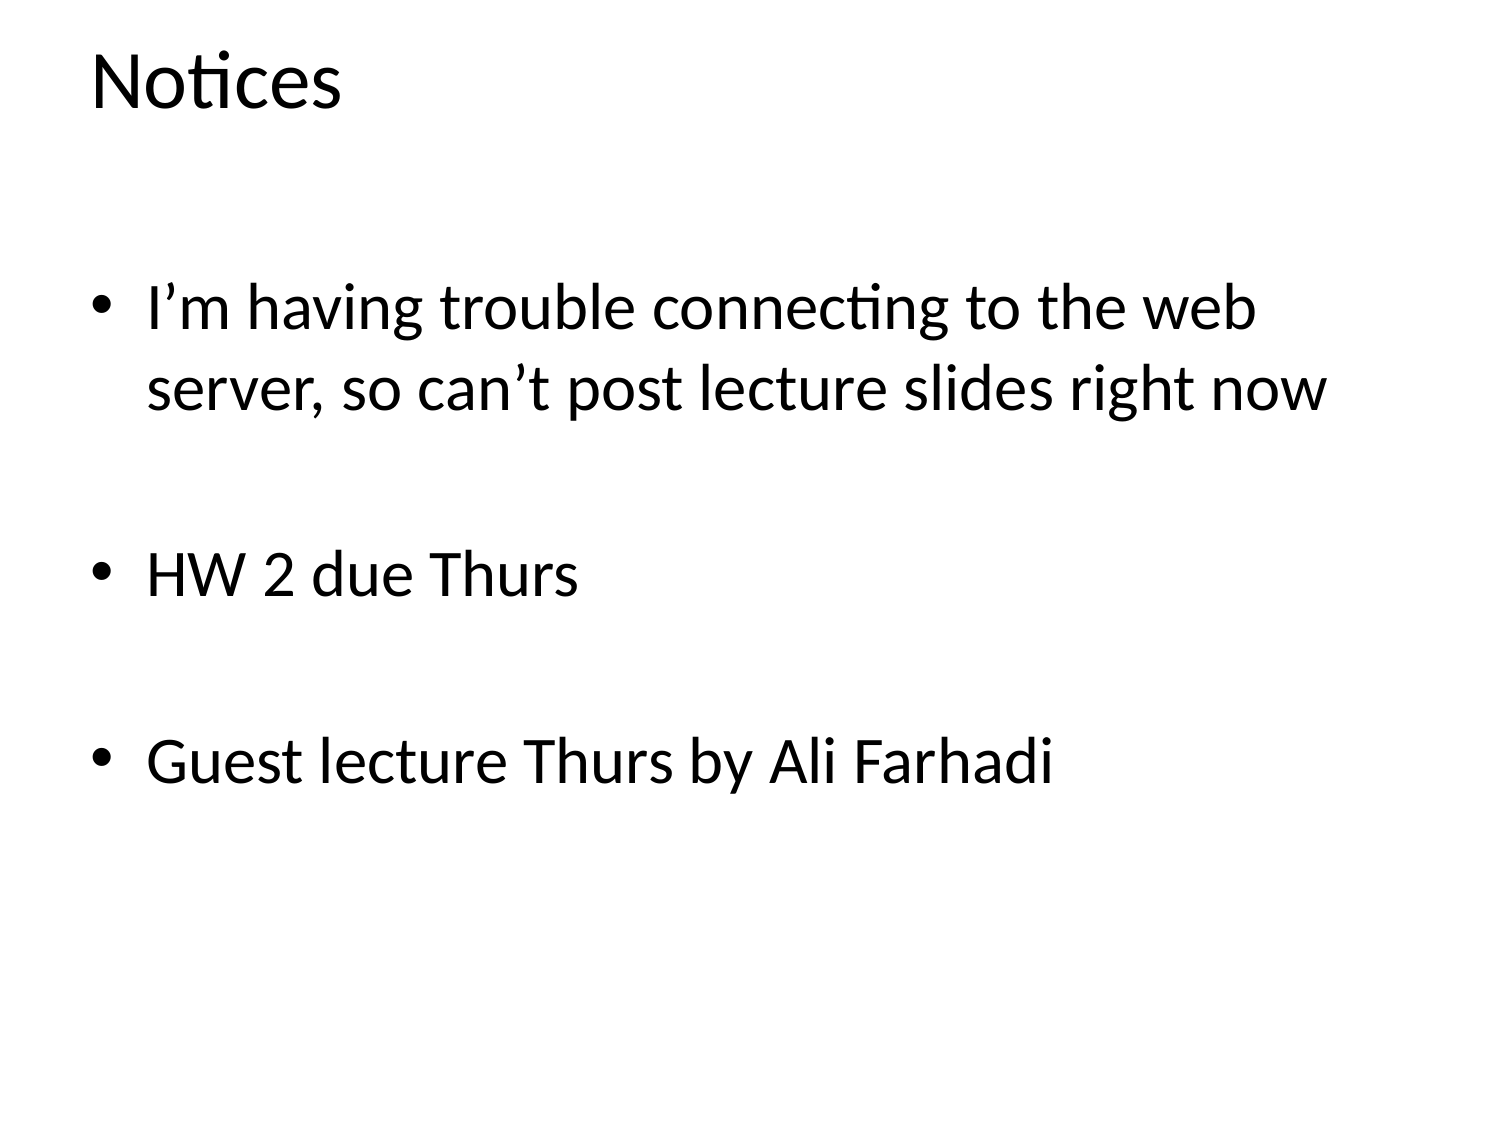

# Notices

I’m having trouble connecting to the web server, so can’t post lecture slides right now

HW 2 due Thurs

Guest lecture Thurs by Ali Farhadi